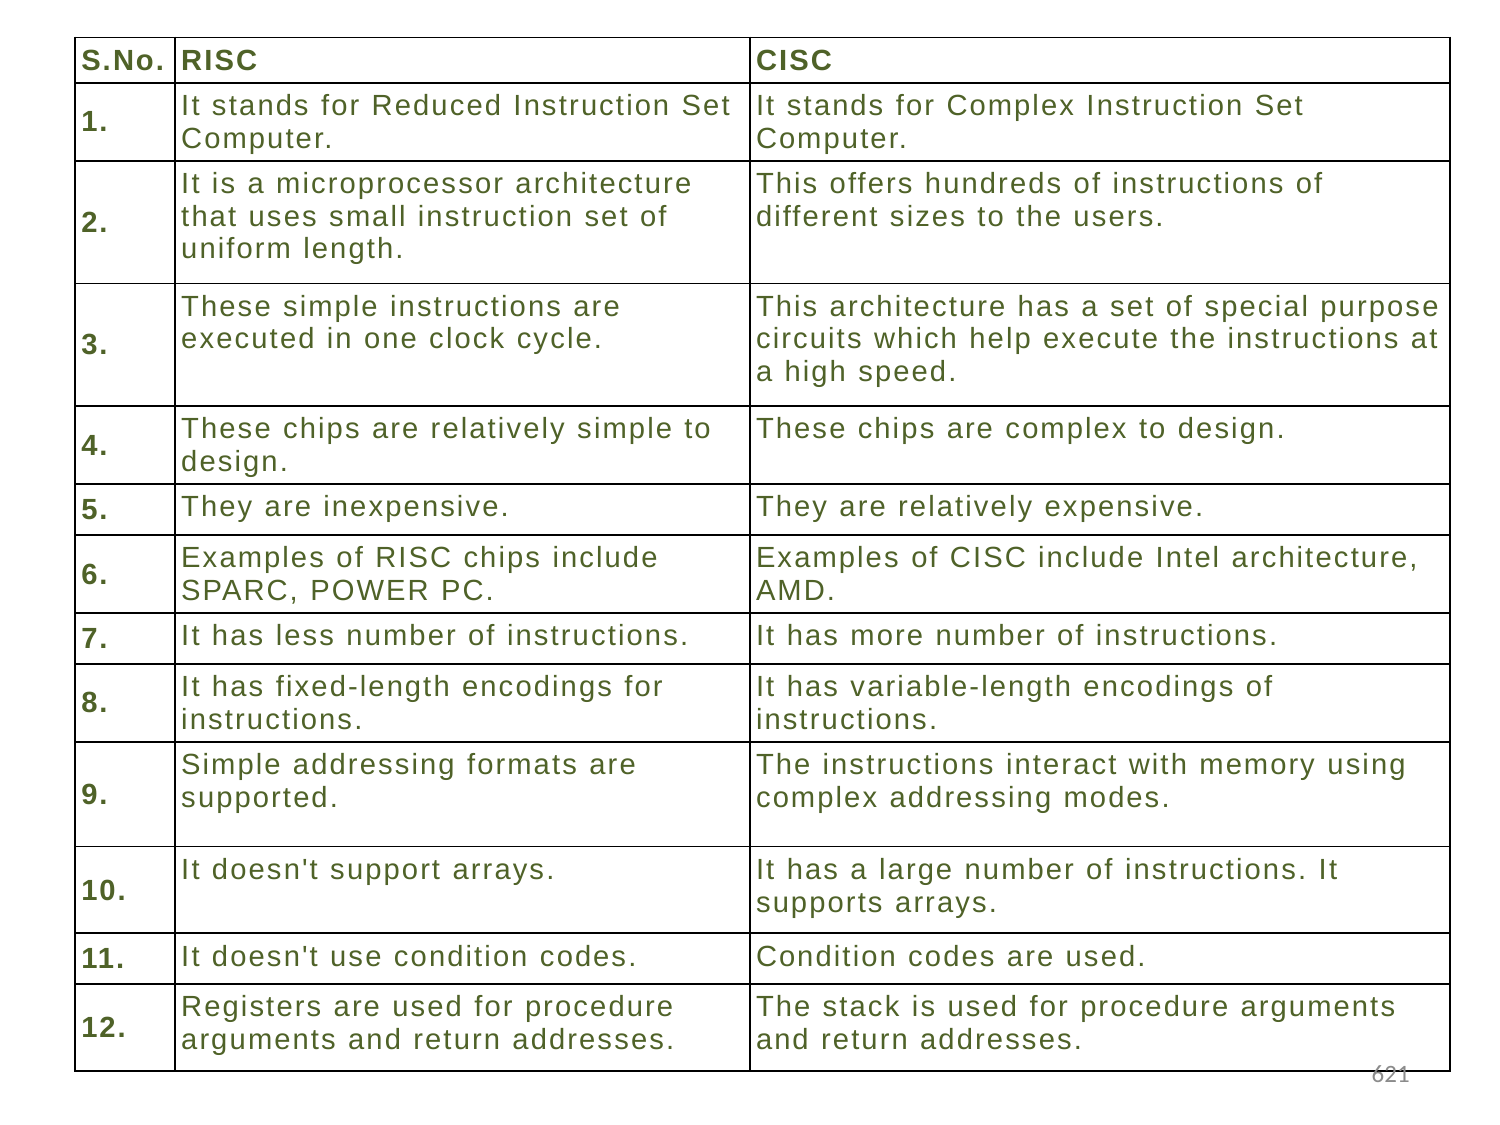

| S.No. | RISC | CISC |
| --- | --- | --- |
| 1. | It stands for Reduced Instruction Set Computer. | It stands for Complex Instruction Set Computer. |
| 2. | It is a microprocessor architecture that uses small instruction set of uniform length. | This offers hundreds of instructions of different sizes to the users. |
| 3. | These simple instructions are executed in one clock cycle. | This architecture has a set of special purpose circuits which help execute the instructions at a high speed. |
| 4. | These chips are relatively simple to design. | These chips are complex to design. |
| 5. | They are inexpensive. | They are relatively expensive. |
| 6. | Examples of RISC chips include SPARC, POWER PC. | Examples of CISC include Intel architecture, AMD. |
| 7. | It has less number of instructions. | It has more number of instructions. |
| 8. | It has fixed-length encodings for instructions. | It has variable-length encodings of instructions. |
| 9. | Simple addressing formats are supported. | The instructions interact with memory using complex addressing modes. |
| 10. | It doesn't support arrays. | It has a large number of instructions. It supports arrays. |
| 11. | It doesn't use condition codes. | Condition codes are used. |
| 12. | Registers are used for procedure arguments and return addresses. | The stack is used for procedure arguments and return addresses. |
621